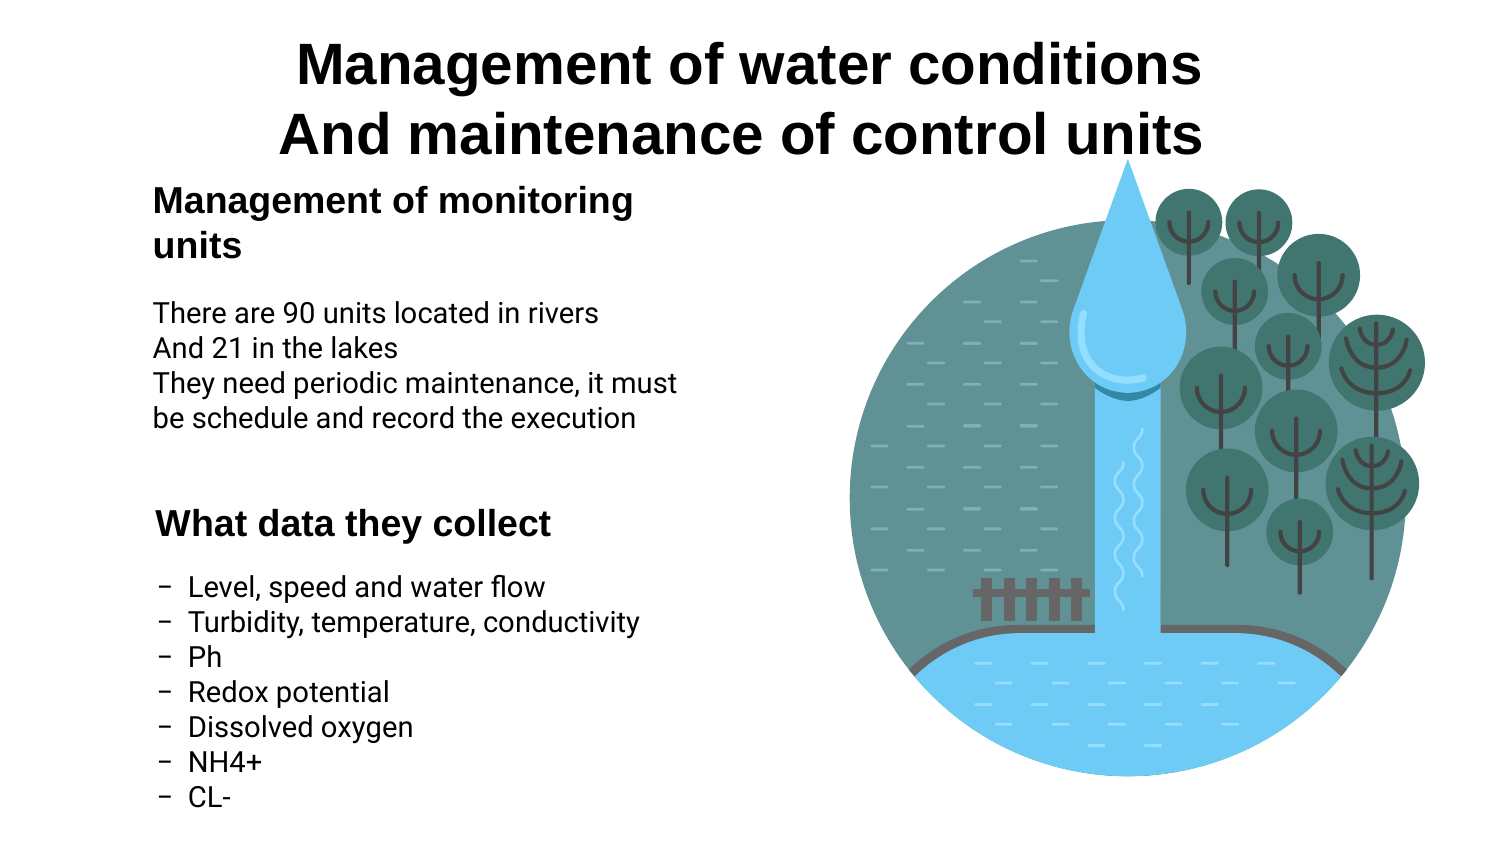

# Management of water conditions And maintenance of control units

Management of monitoring units
There are 90 units located in rivers
And 21 in the lakes
They need periodic maintenance, it must be schedule and record the execution

What data they collect
−  Level, speed and water flow
−  Turbidity, temperature, conductivity
−  Ph
−  Redox potential
−  Dissolved oxygen
−  NH4+
−  CL-